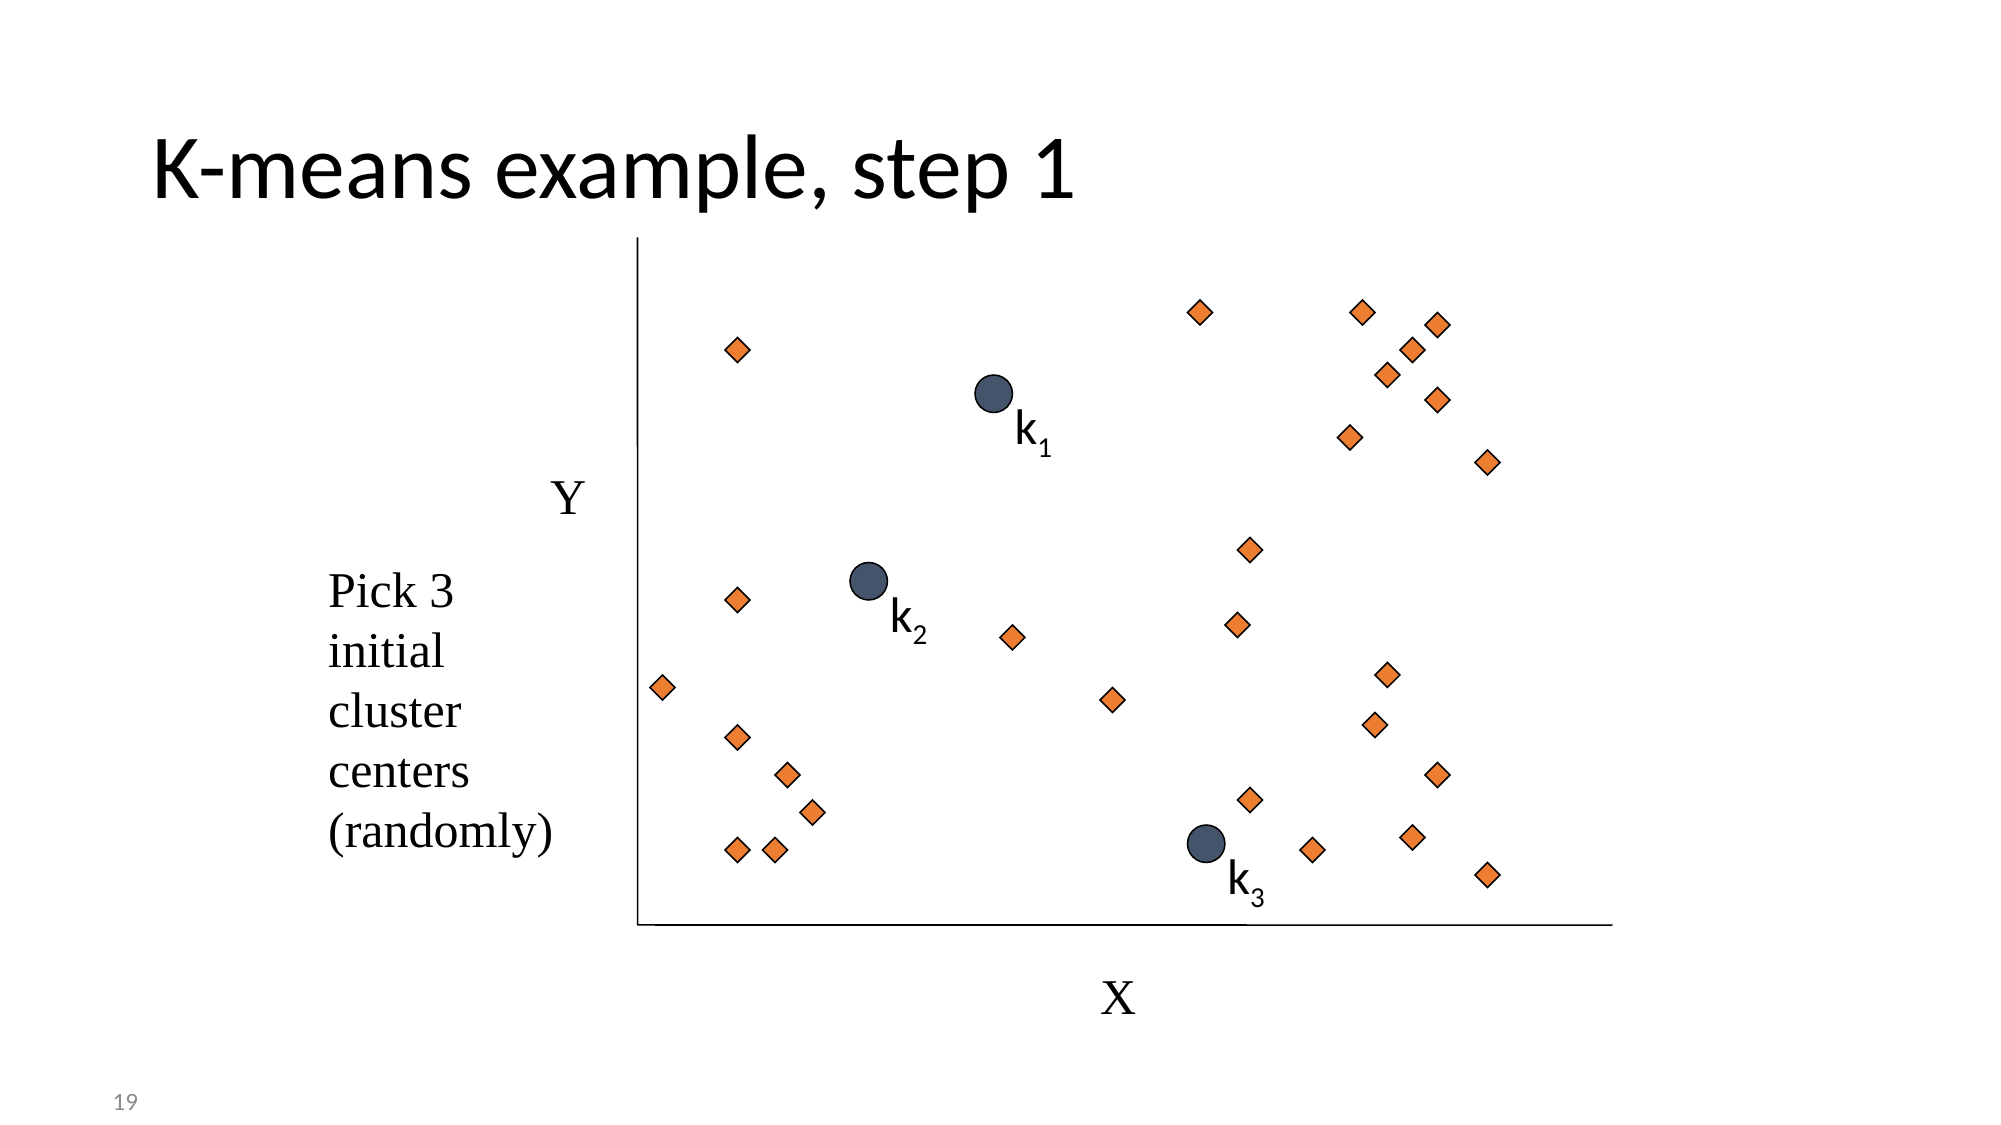

# K-means example, step 1

Y
X

k1

k2

k3

Pick 3
initial
cluster
centers
(randomly)

19